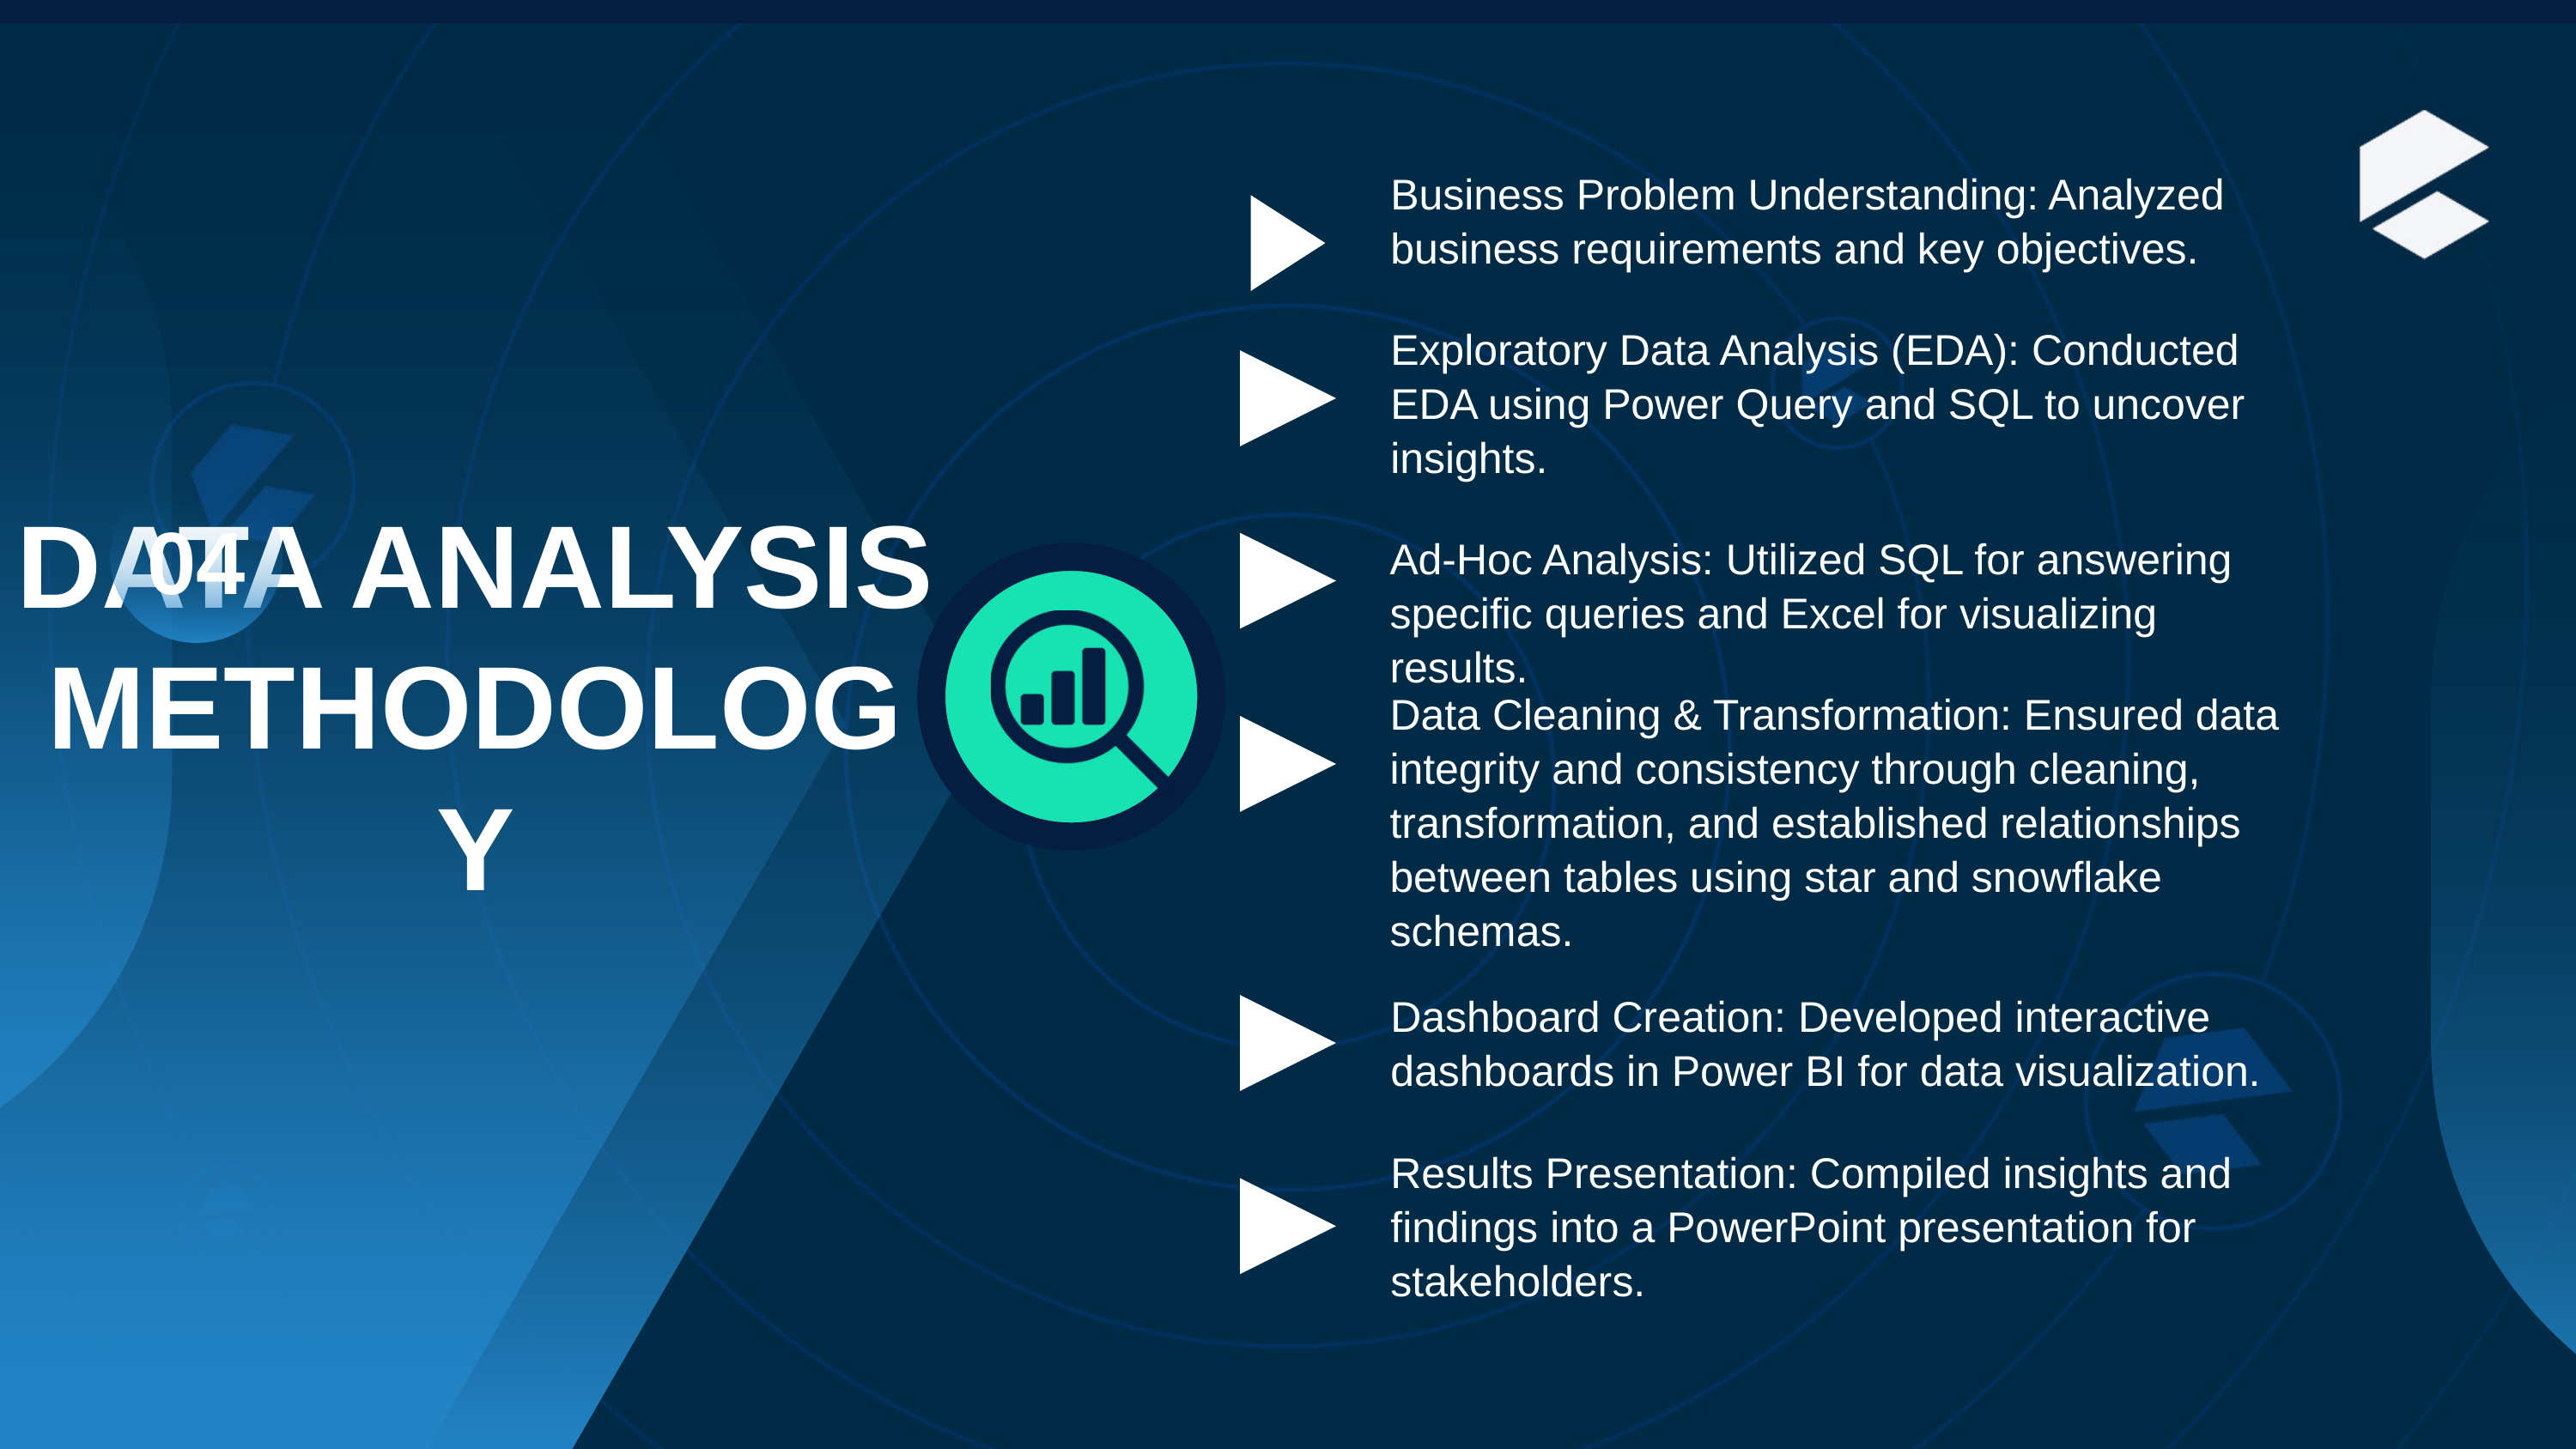

Business Problem Understanding: Analyzed business requirements and key objectives.

Exploratory Data Analysis (EDA): Conducted EDA using Power Query and SQL to uncover insights.

04
DATA ANALYSIS METHODOLOGY
Ad-Hoc Analysis: Utilized SQL for answering specific queries and Excel for visualizing results.

Data Cleaning & Transformation: Ensured data integrity and consistency through cleaning, transformation, and established relationships between tables using star and snowflake schemas.

Dashboard Creation: Developed interactive dashboards in Power BI for data visualization.

Results Presentation: Compiled insights and findings into a PowerPoint presentation for stakeholders.